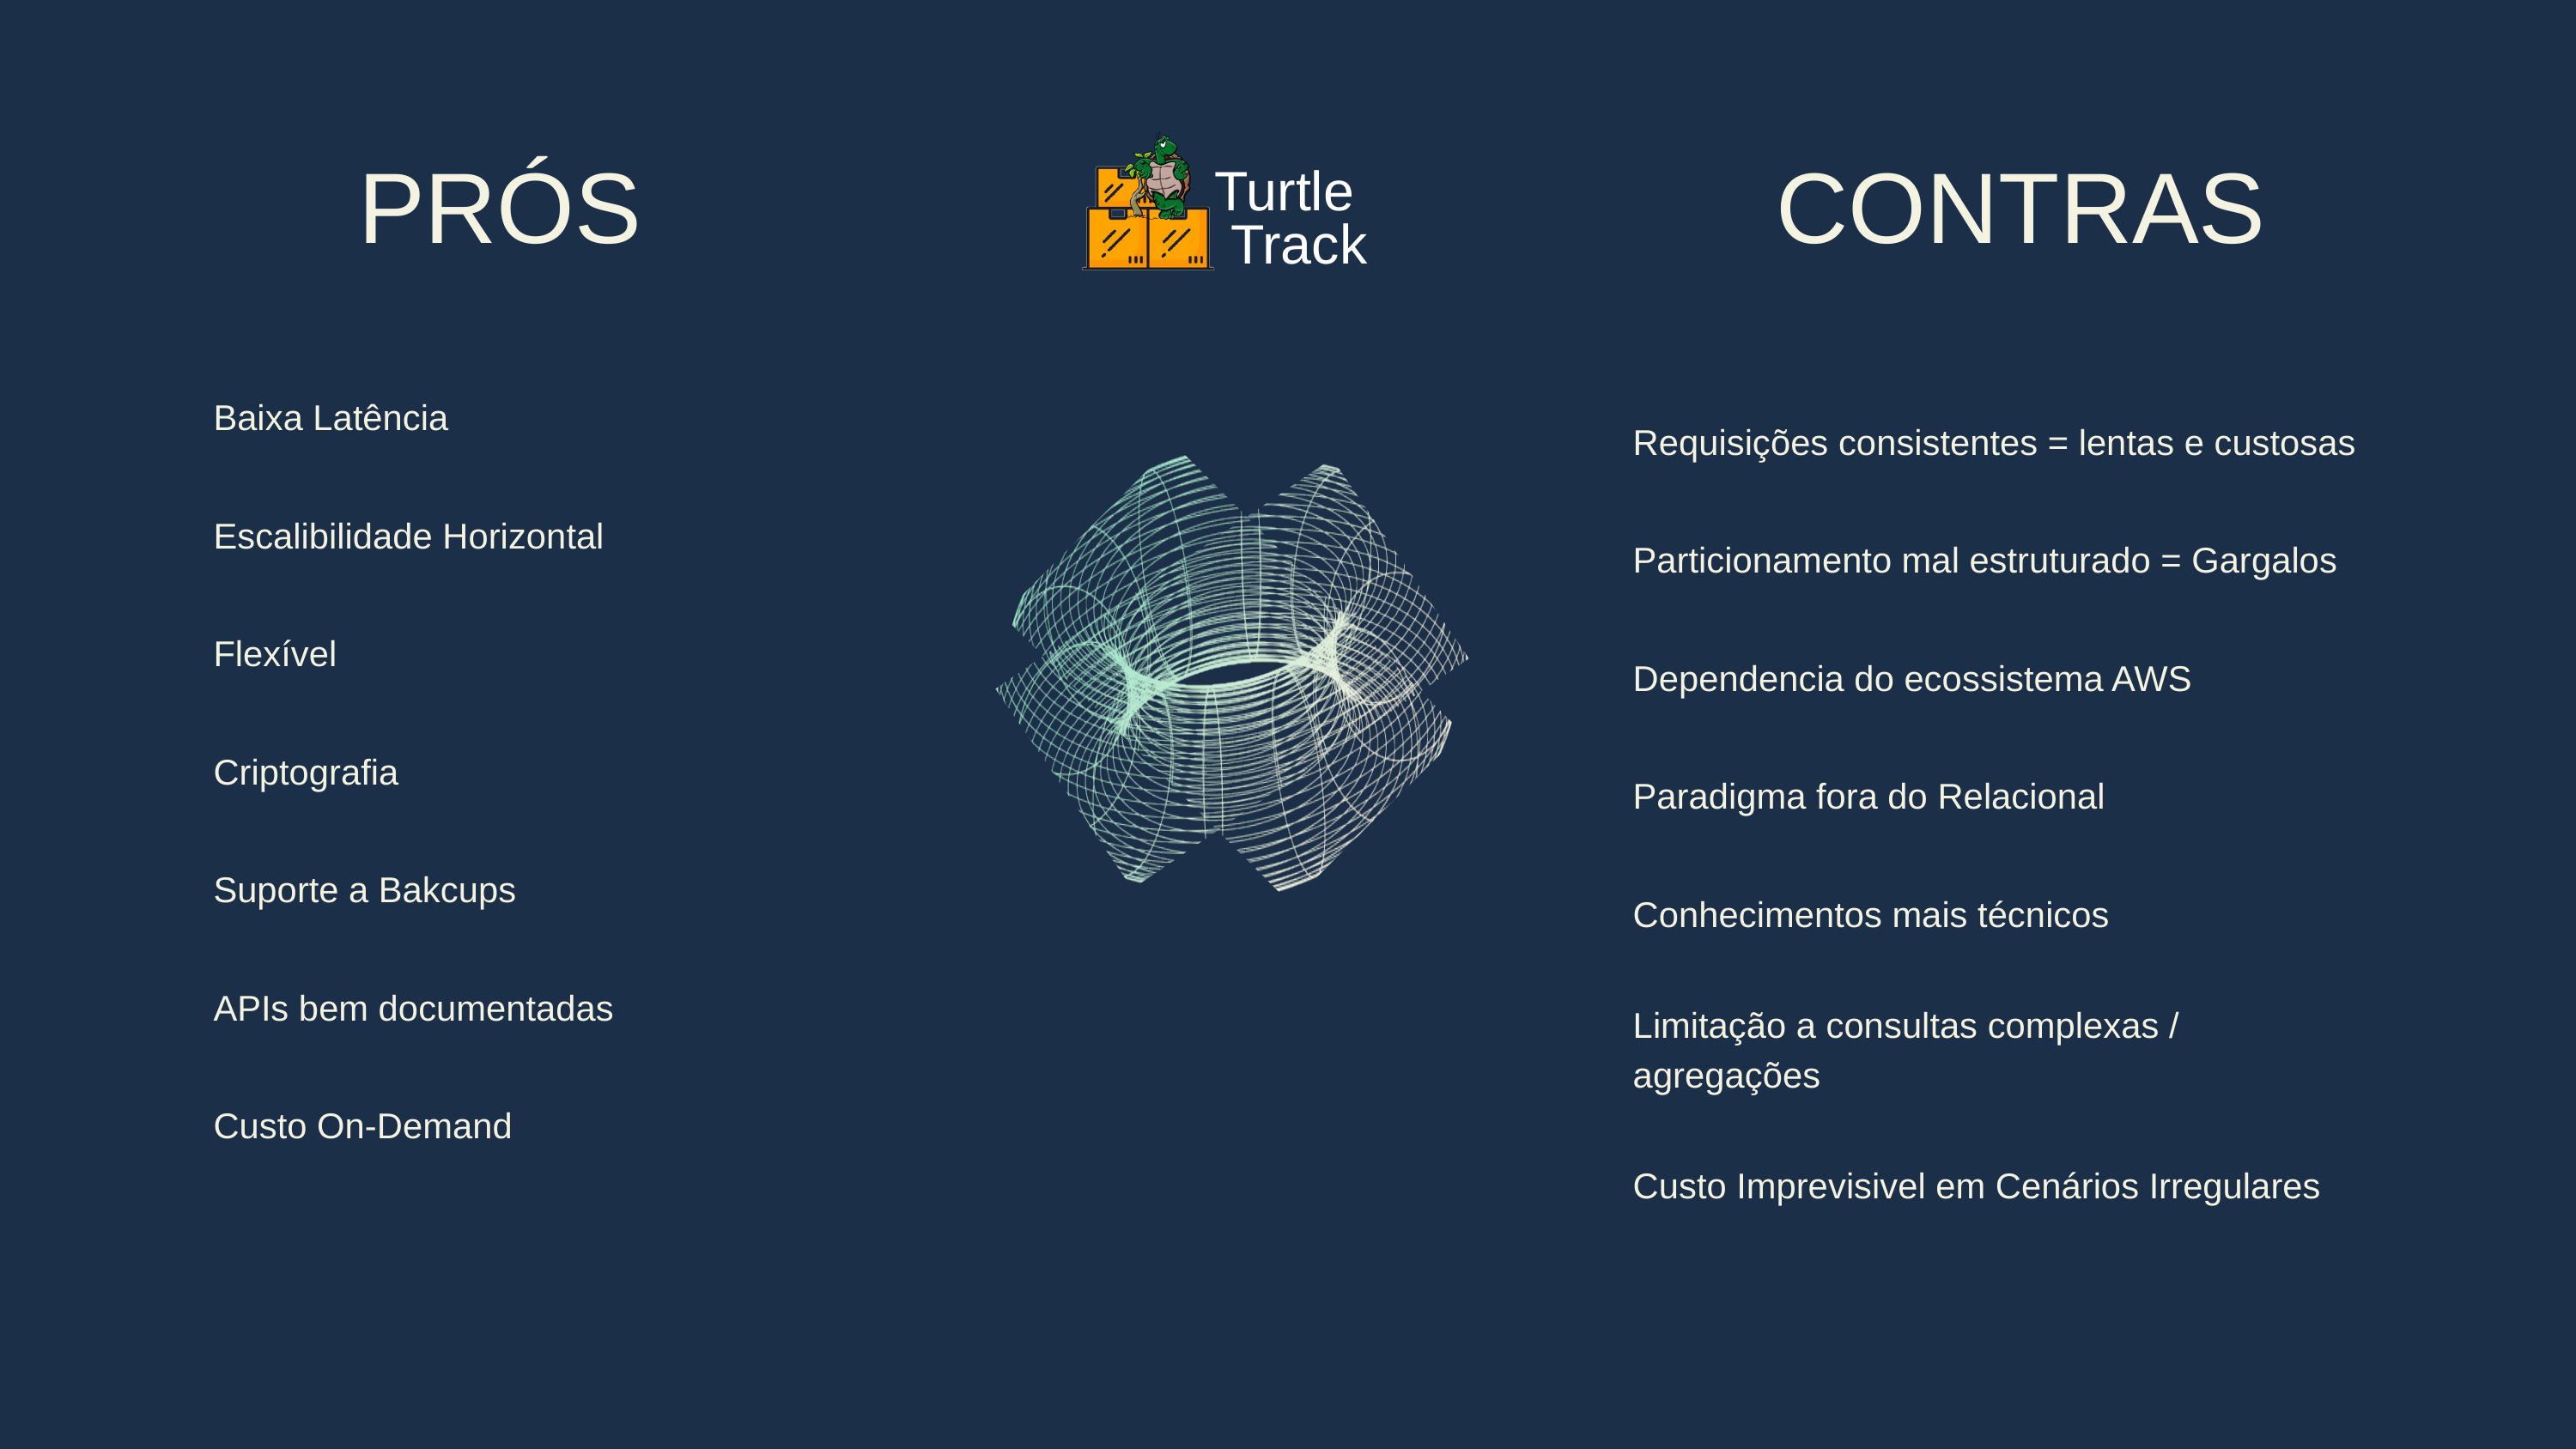

Turtle
Track
PRÓS
CONTRAS
| Baixa Latência |
| --- |
| Escalibilidade Horizontal |
| Flexível |
| Criptografia |
| Suporte a Bakcups |
| APIs bem documentadas |
| Custo On-Demand |
| Requisições consistentes = lentas e custosas |
| --- |
| Particionamento mal estruturado = Gargalos |
| Dependencia do ecossistema AWS |
| Paradigma fora do Relacional |
| Conhecimentos mais técnicos |
| Limitação a consultas complexas / agregações |
| Custo Imprevisivel em Cenários Irregulares |

|  |
| --- |